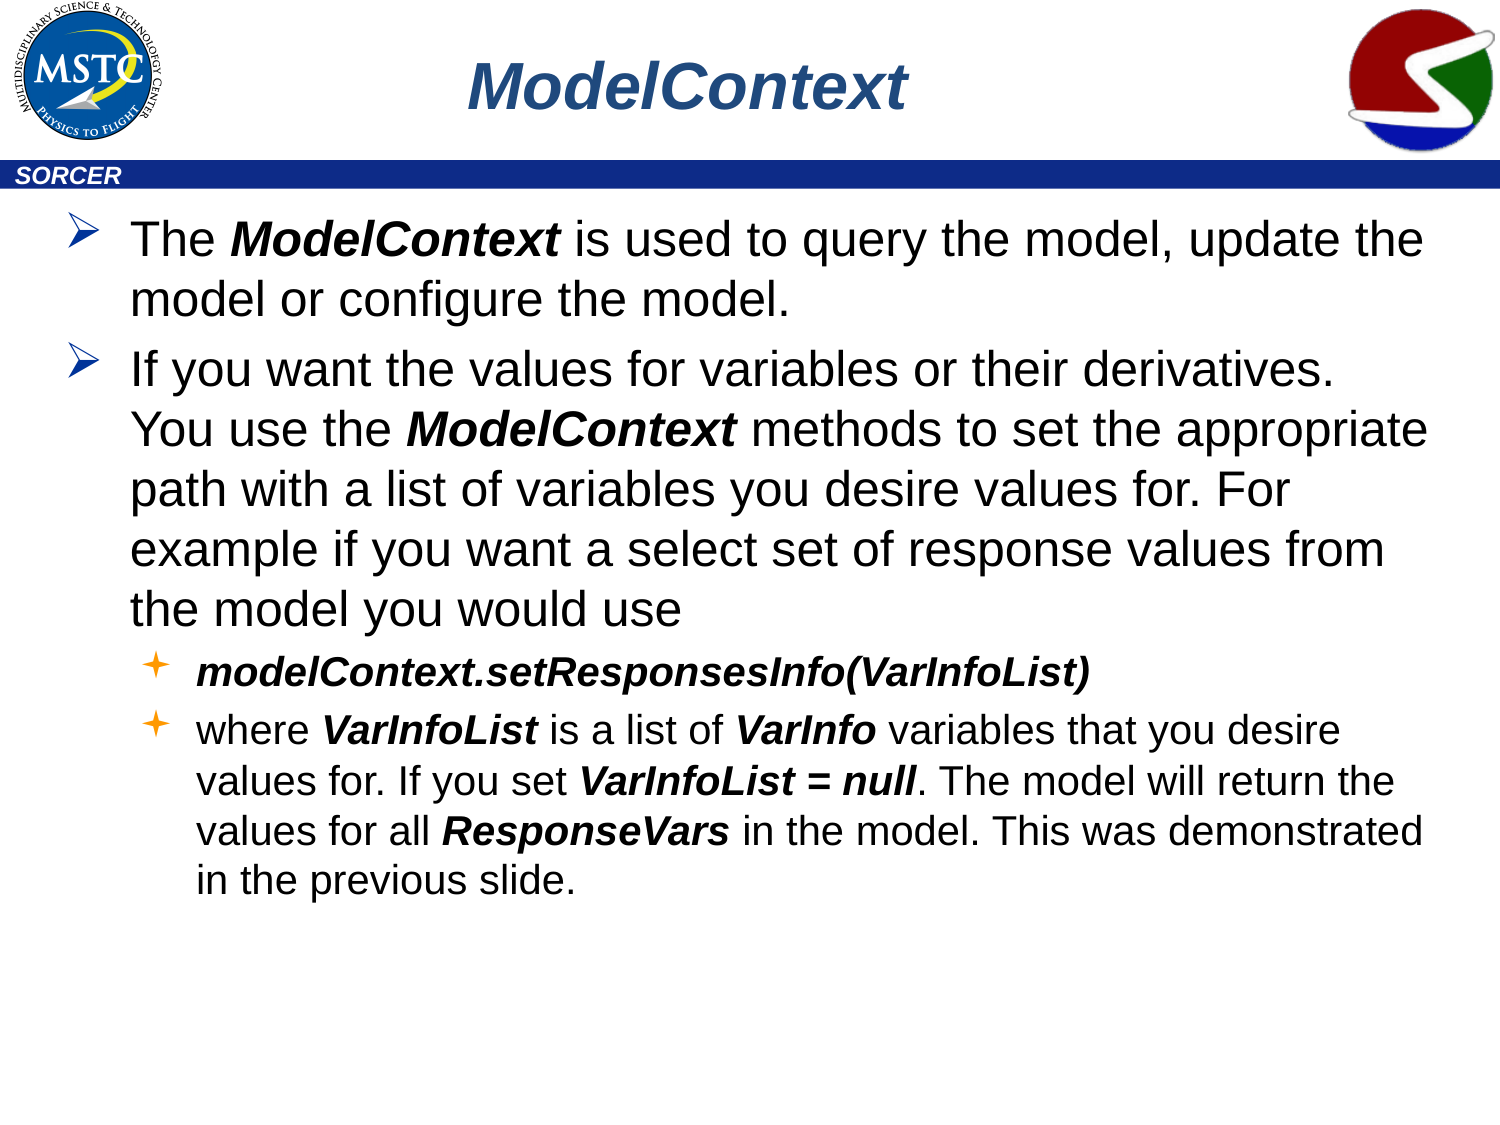

# ModelContext
The ModelContext is used to query the model, update the model or configure the model.
If you want the values for variables or their derivatives. You use the ModelContext methods to set the appropriate path with a list of variables you desire values for. For example if you want a select set of response values from the model you would use
modelContext.setResponsesInfo(VarInfoList)
where VarInfoList is a list of VarInfo variables that you desire values for. If you set VarInfoList = null. The model will return the values for all ResponseVars in the model. This was demonstrated in the previous slide.